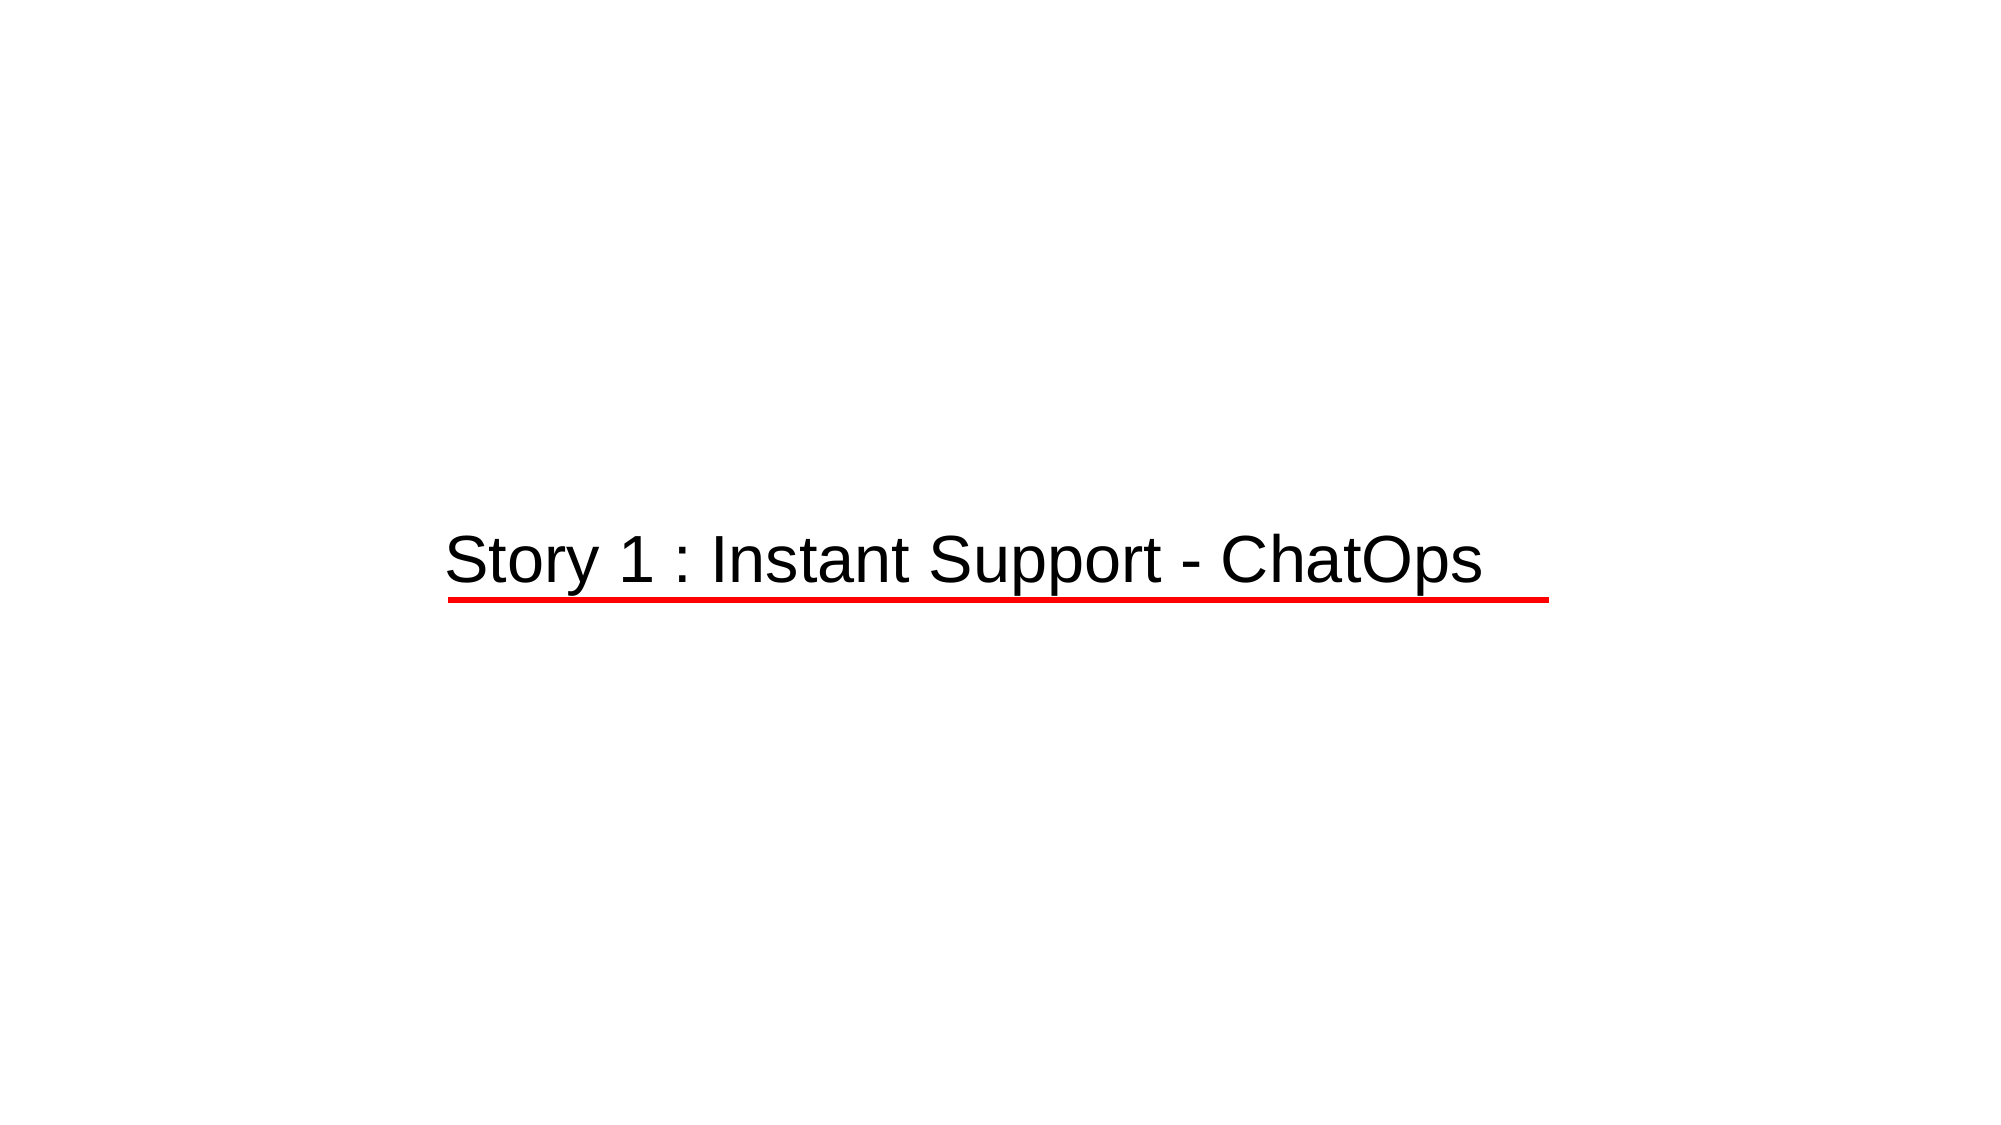

Story 1 : Instant Support - ChatOps